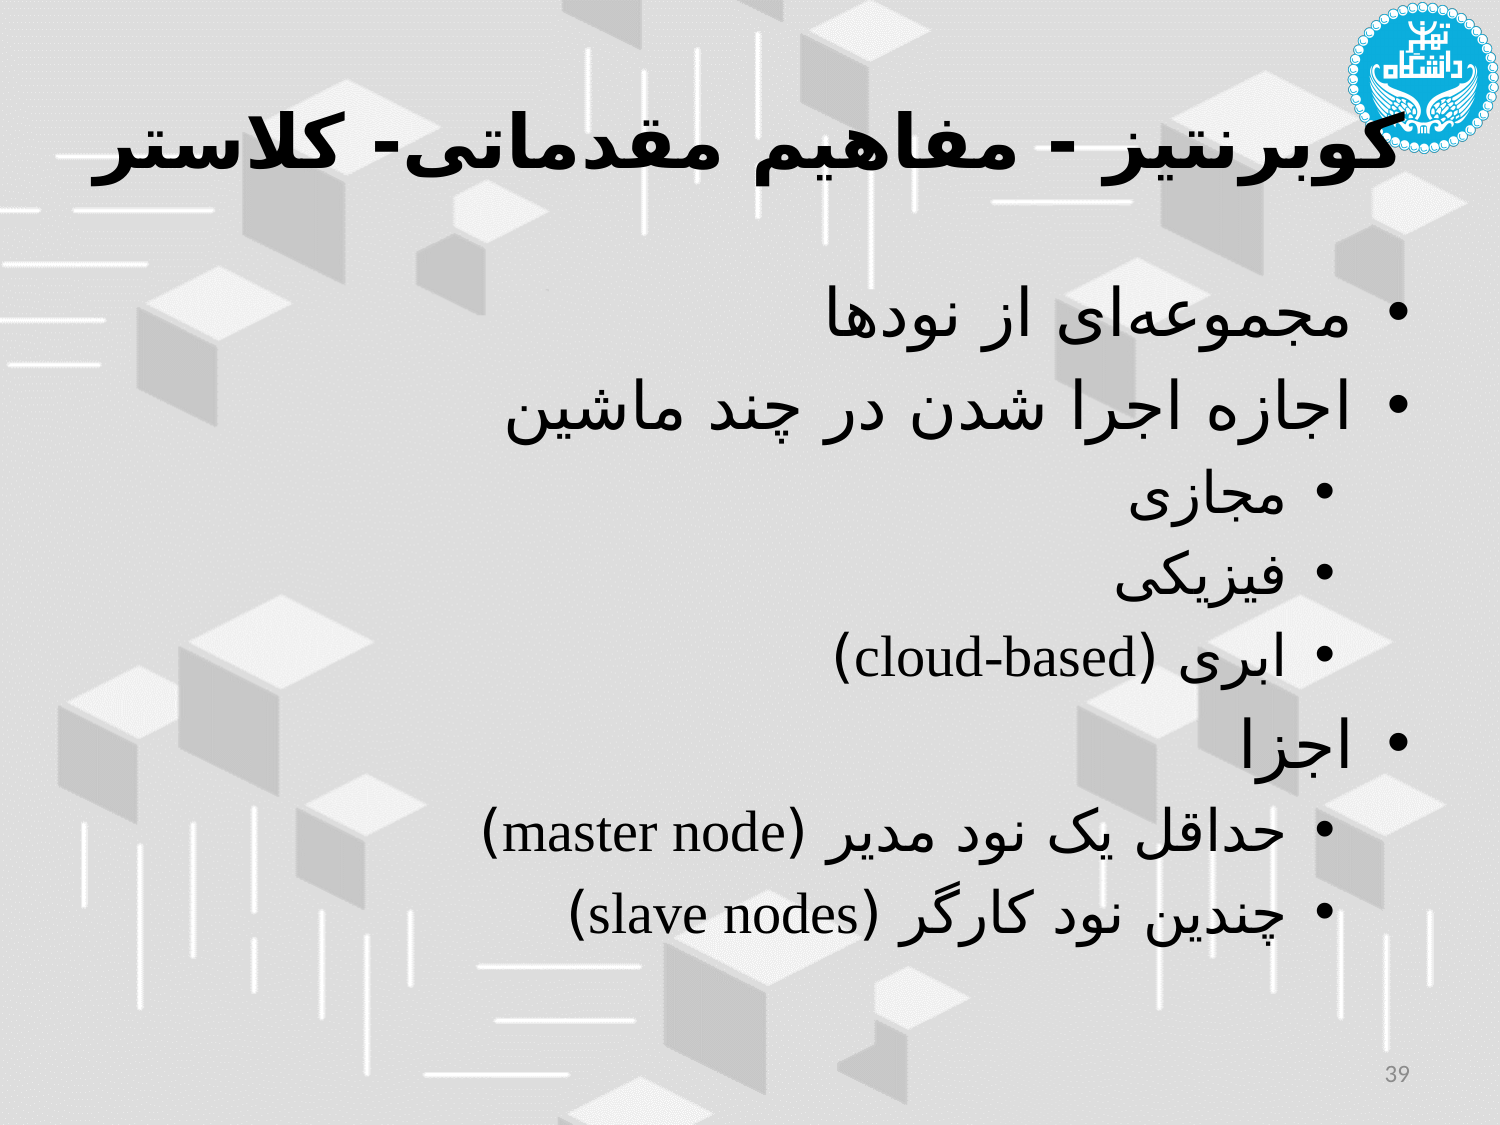

# کوبرنتیز - مفاهیم مقدماتی- کلاستر
مجموعه‌ای از نودها
اجازه اجرا شدن در چند ماشین
مجازی
فیزیکی
ابری (cloud-based)
اجزا
حداقل یک نود مدیر (master node)
چندین نود کارگر (slave nodes)

39